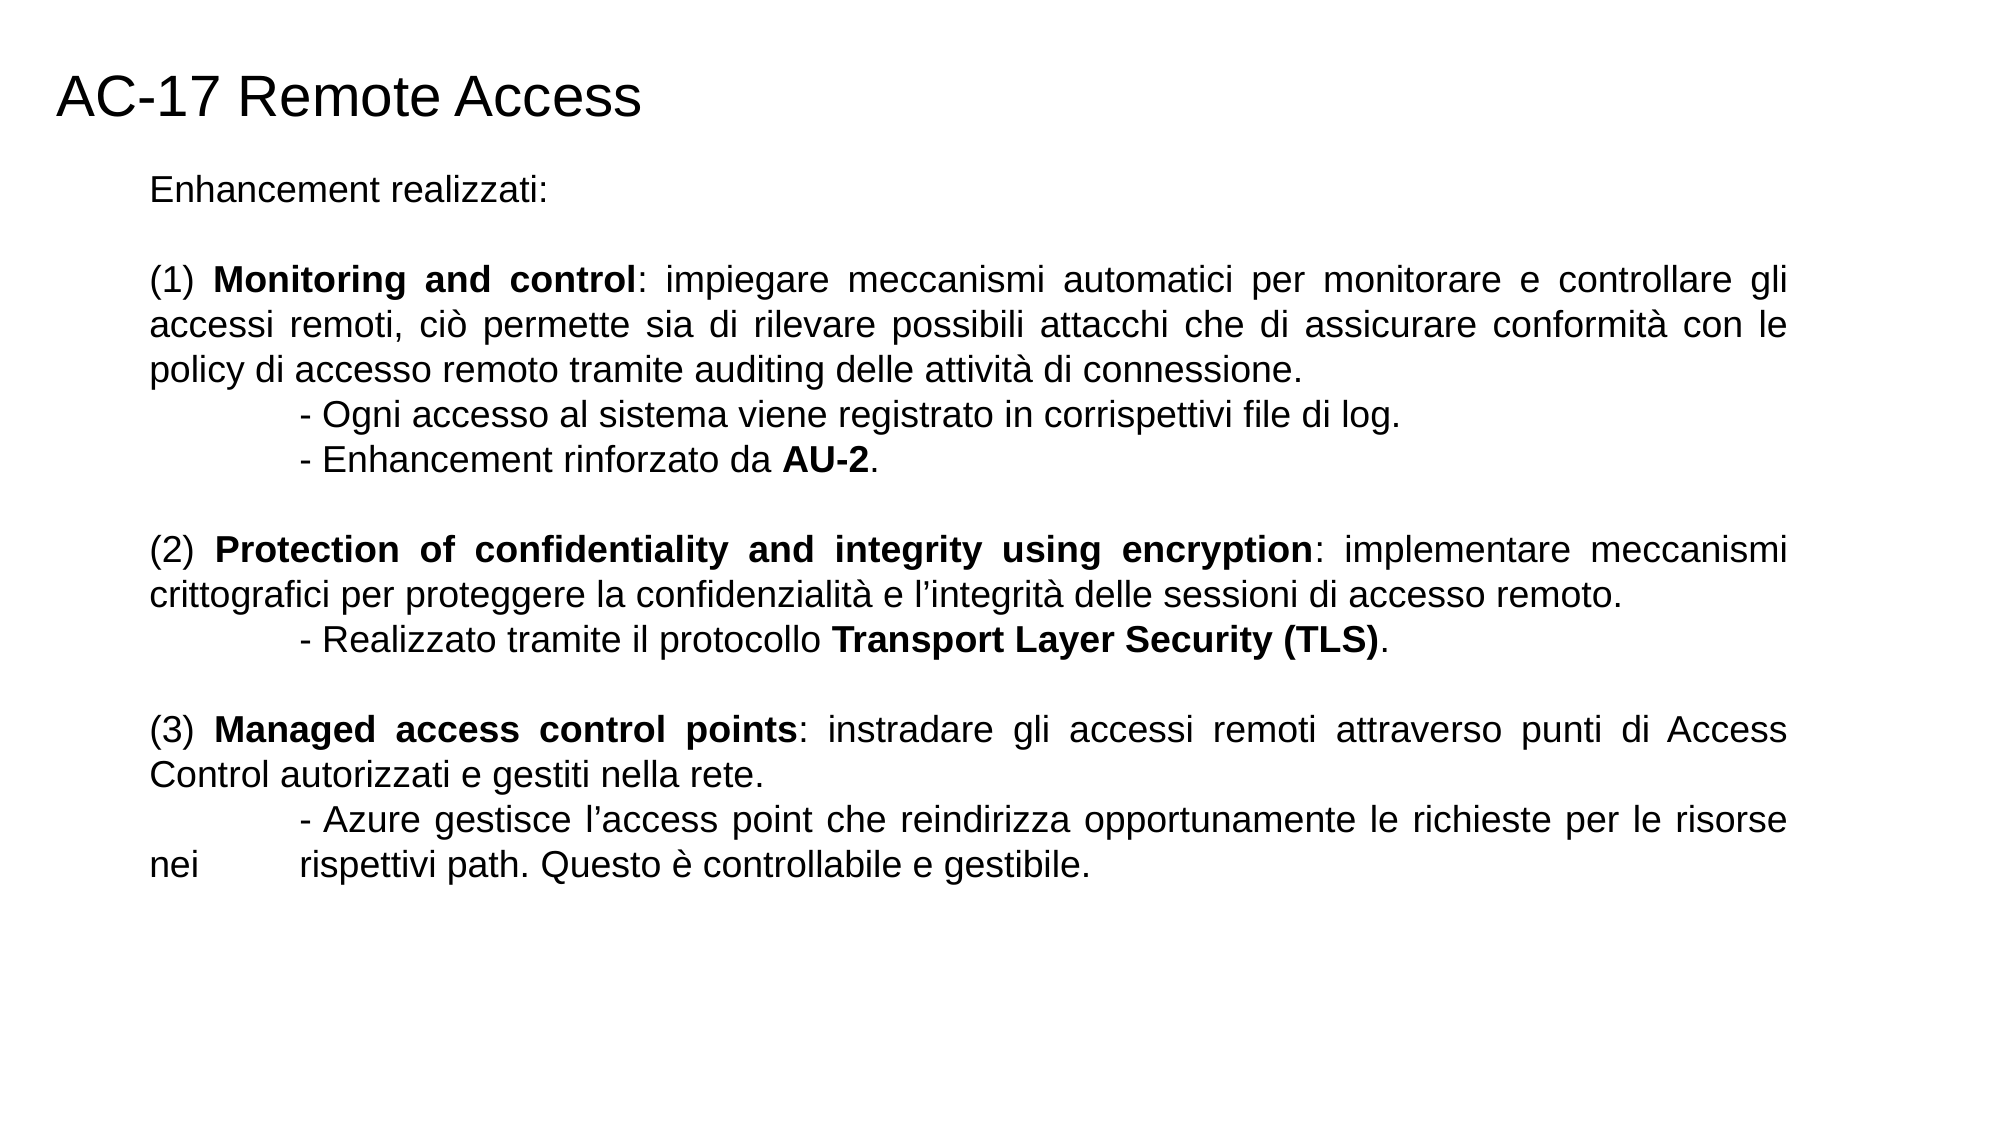

AC-17 Remote Access
Enhancement realizzati:

(1) Monitoring and control: impiegare meccanismi automatici per monitorare e controllare gli accessi remoti, ciò permette sia di rilevare possibili attacchi che di assicurare conformità con le policy di accesso remoto tramite auditing delle attività di connessione.
	- Ogni accesso al sistema viene registrato in corrispettivi file di log.
	- Enhancement rinforzato da AU-2.

(2) Protection of confidentiality and integrity using encryption: implementare meccanismi crittografici per proteggere la confidenzialità e l’integrità delle sessioni di accesso remoto.
	- Realizzato tramite il protocollo Transport Layer Security (TLS).

(3) Managed access control points: instradare gli accessi remoti attraverso punti di Access Control autorizzati e gestiti nella rete.
	- Azure gestisce l’access point che reindirizza opportunamente le richieste per le risorse nei 	rispettivi path. Questo è controllabile e gestibile.